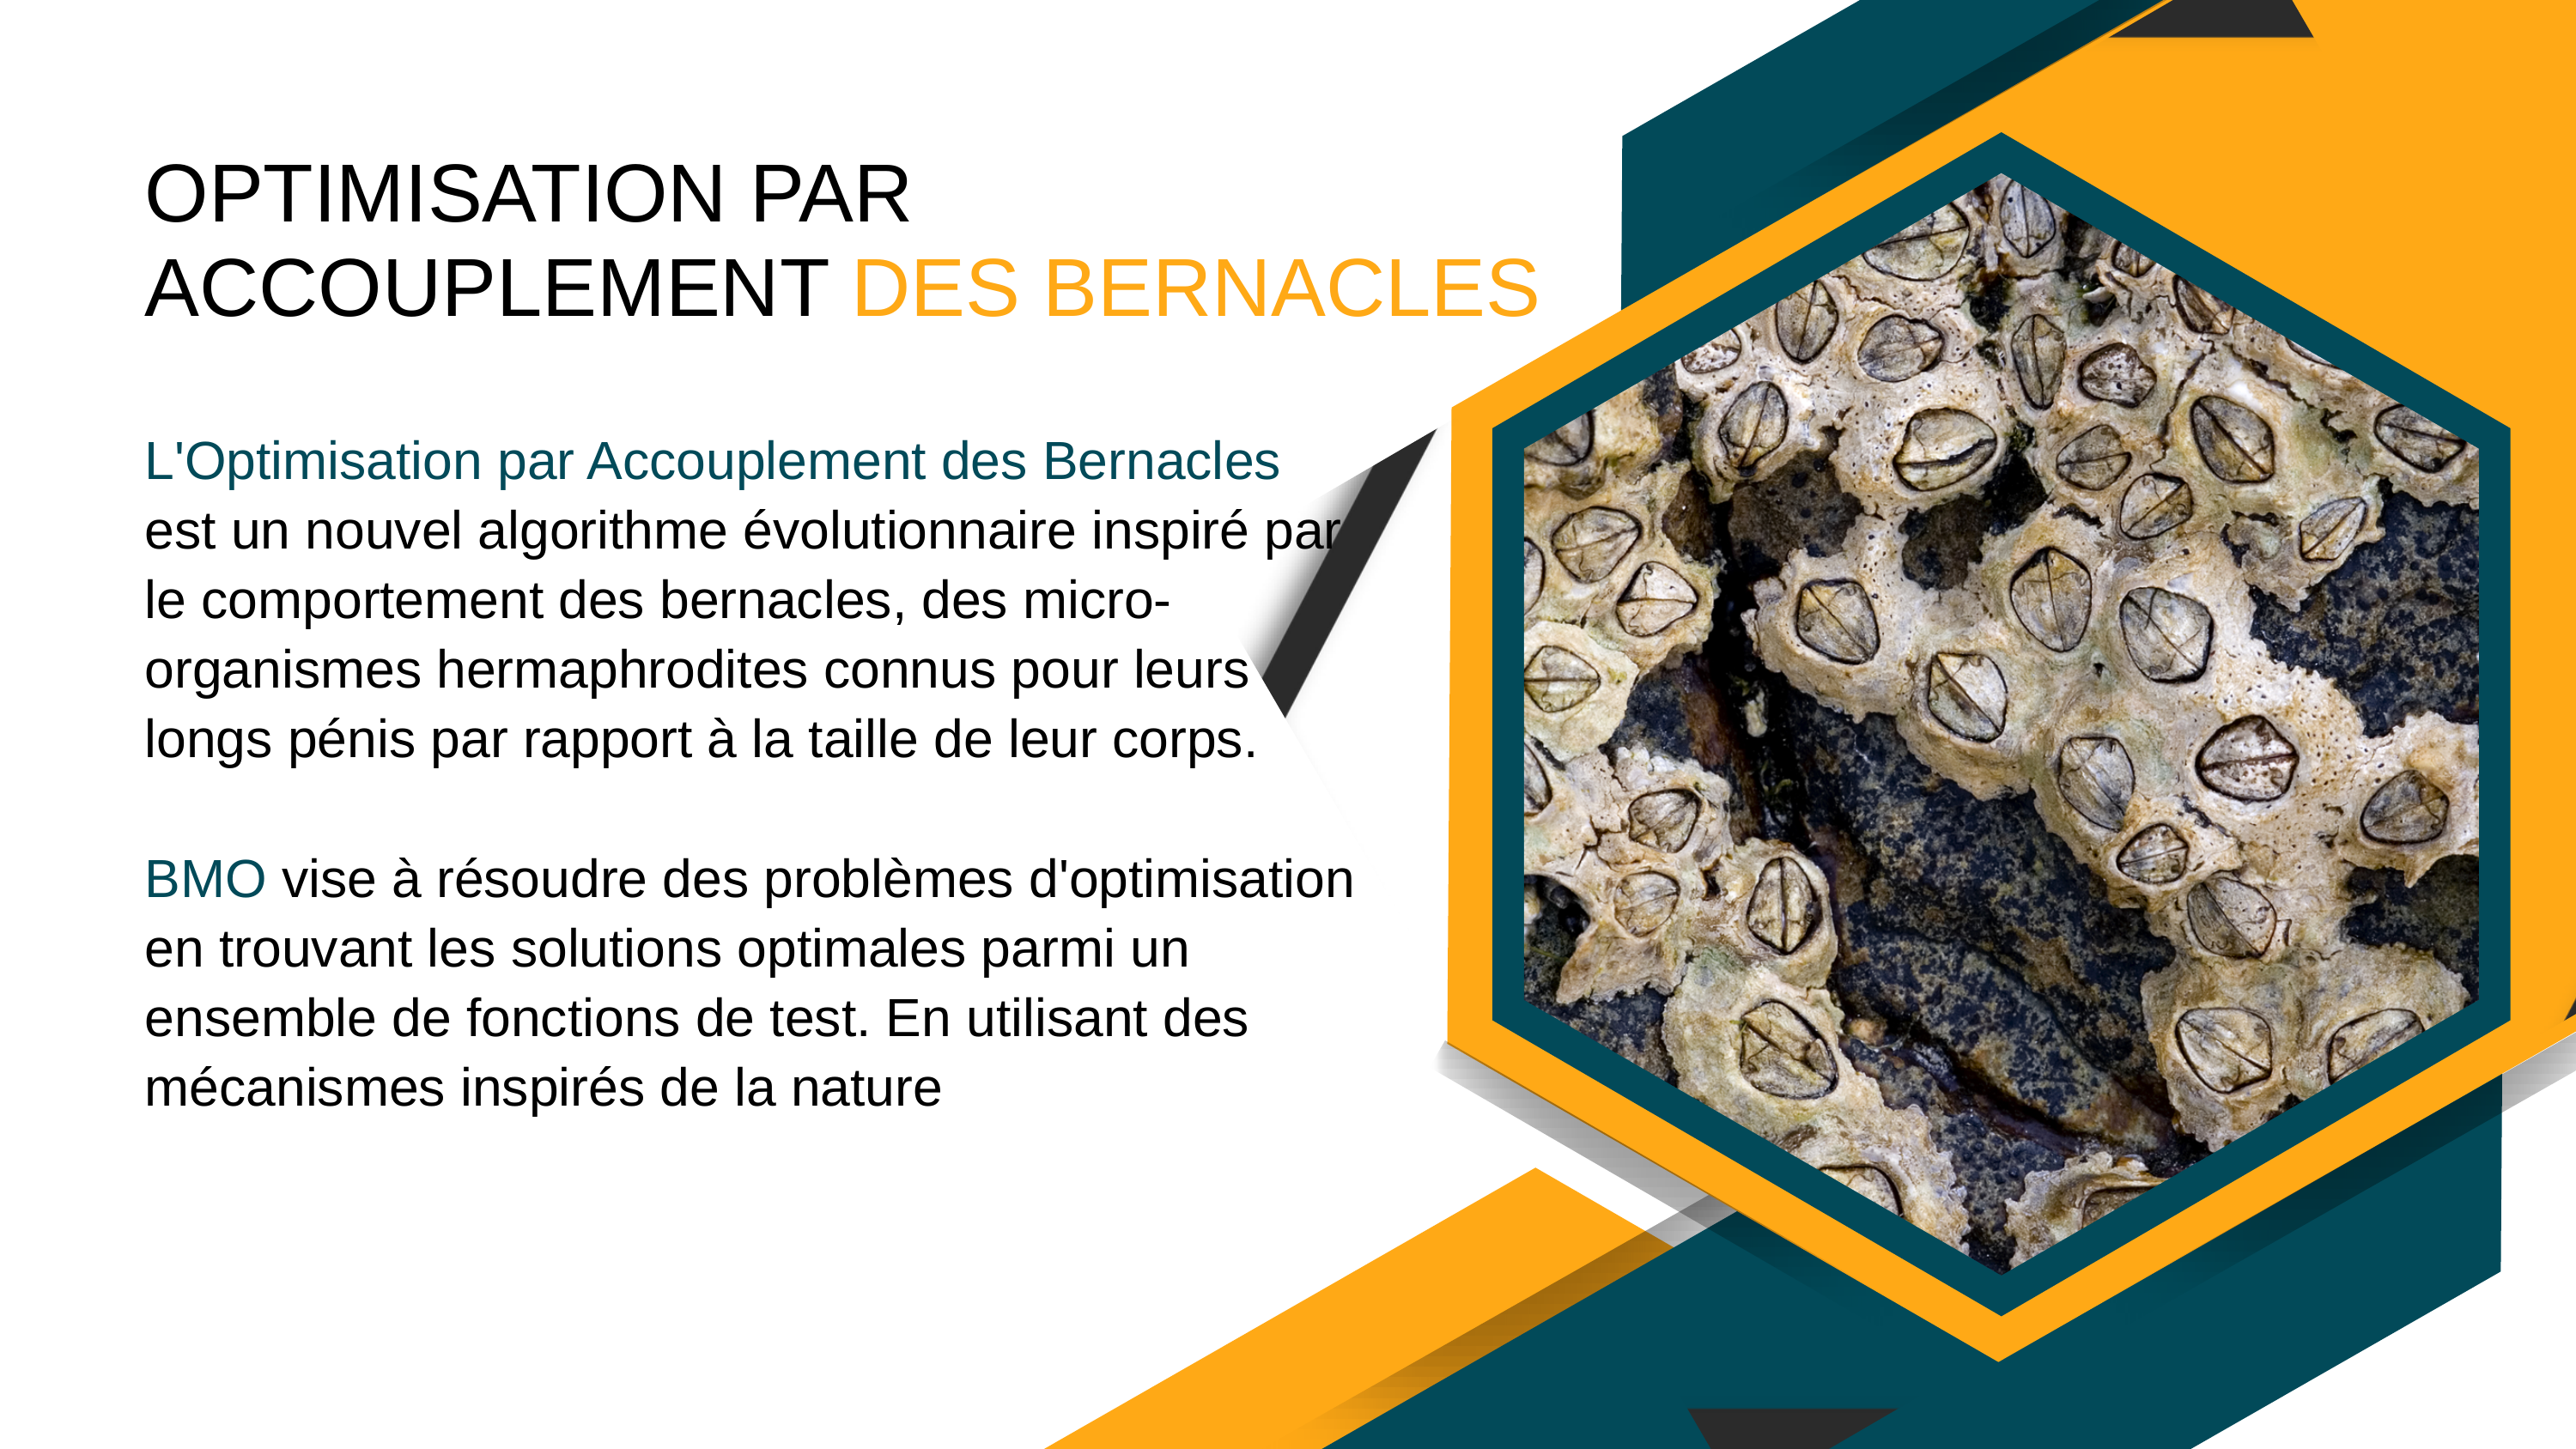

OPTIMISATION PAR ACCOUPLEMENT DES BERNACLES

L'Optimisation par Accouplement des Bernacles est un nouvel algorithme évolutionnaire inspiré par le comportement des bernacles, des micro-organismes hermaphrodites connus pour leurs longs pénis par rapport à la taille de leur corps.

BMO vise à résoudre des problèmes d'optimisation en trouvant les solutions optimales parmi un ensemble de fonctions de test. En utilisant des mécanismes inspirés de la nature